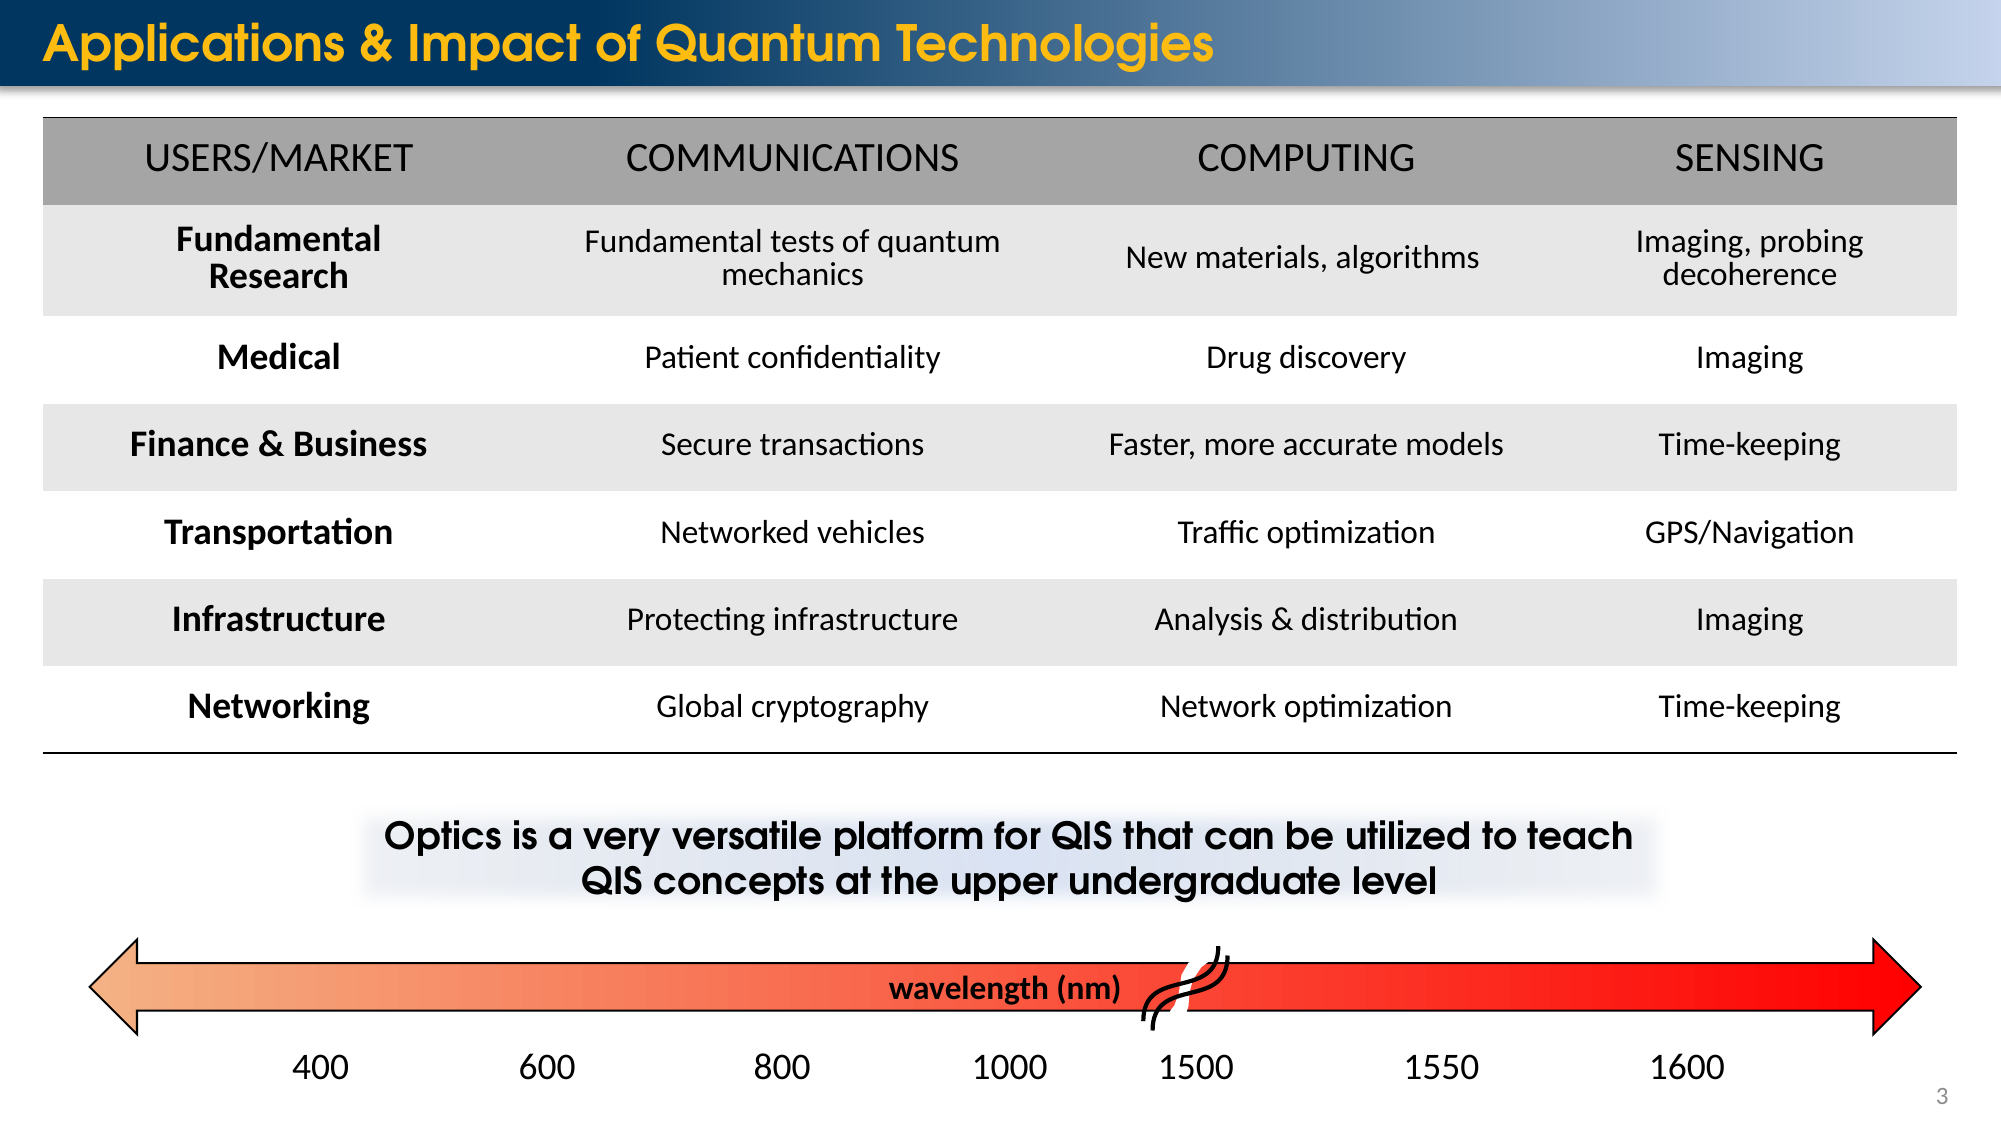

Applications & Impact of Quantum Technologies
| USERS/MARKET | COMMUNICATIONS | COMPUTING | SENSING |
| --- | --- | --- | --- |
| Fundamental Research | Fundamental tests of quantum mechanics | New materials, algorithms | Imaging, probing decoherence |
| Medical | Patient confidentiality | Drug discovery | Imaging |
| Finance & Business | Secure transactions | Faster, more accurate models | Time-keeping |
| Transportation | Networked vehicles | Traffic optimization | GPS/Navigation |
| Infrastructure | Protecting infrastructure | Analysis & distribution | Imaging |
| Networking | Global cryptography | Network optimization | Time-keeping |
Optics is a very versatile platform for QIS that can be utilized to teach QIS concepts at the upper undergraduate level

wavelength (nm)
400                    600                     800                   1000             1500                    1550                    1600
3